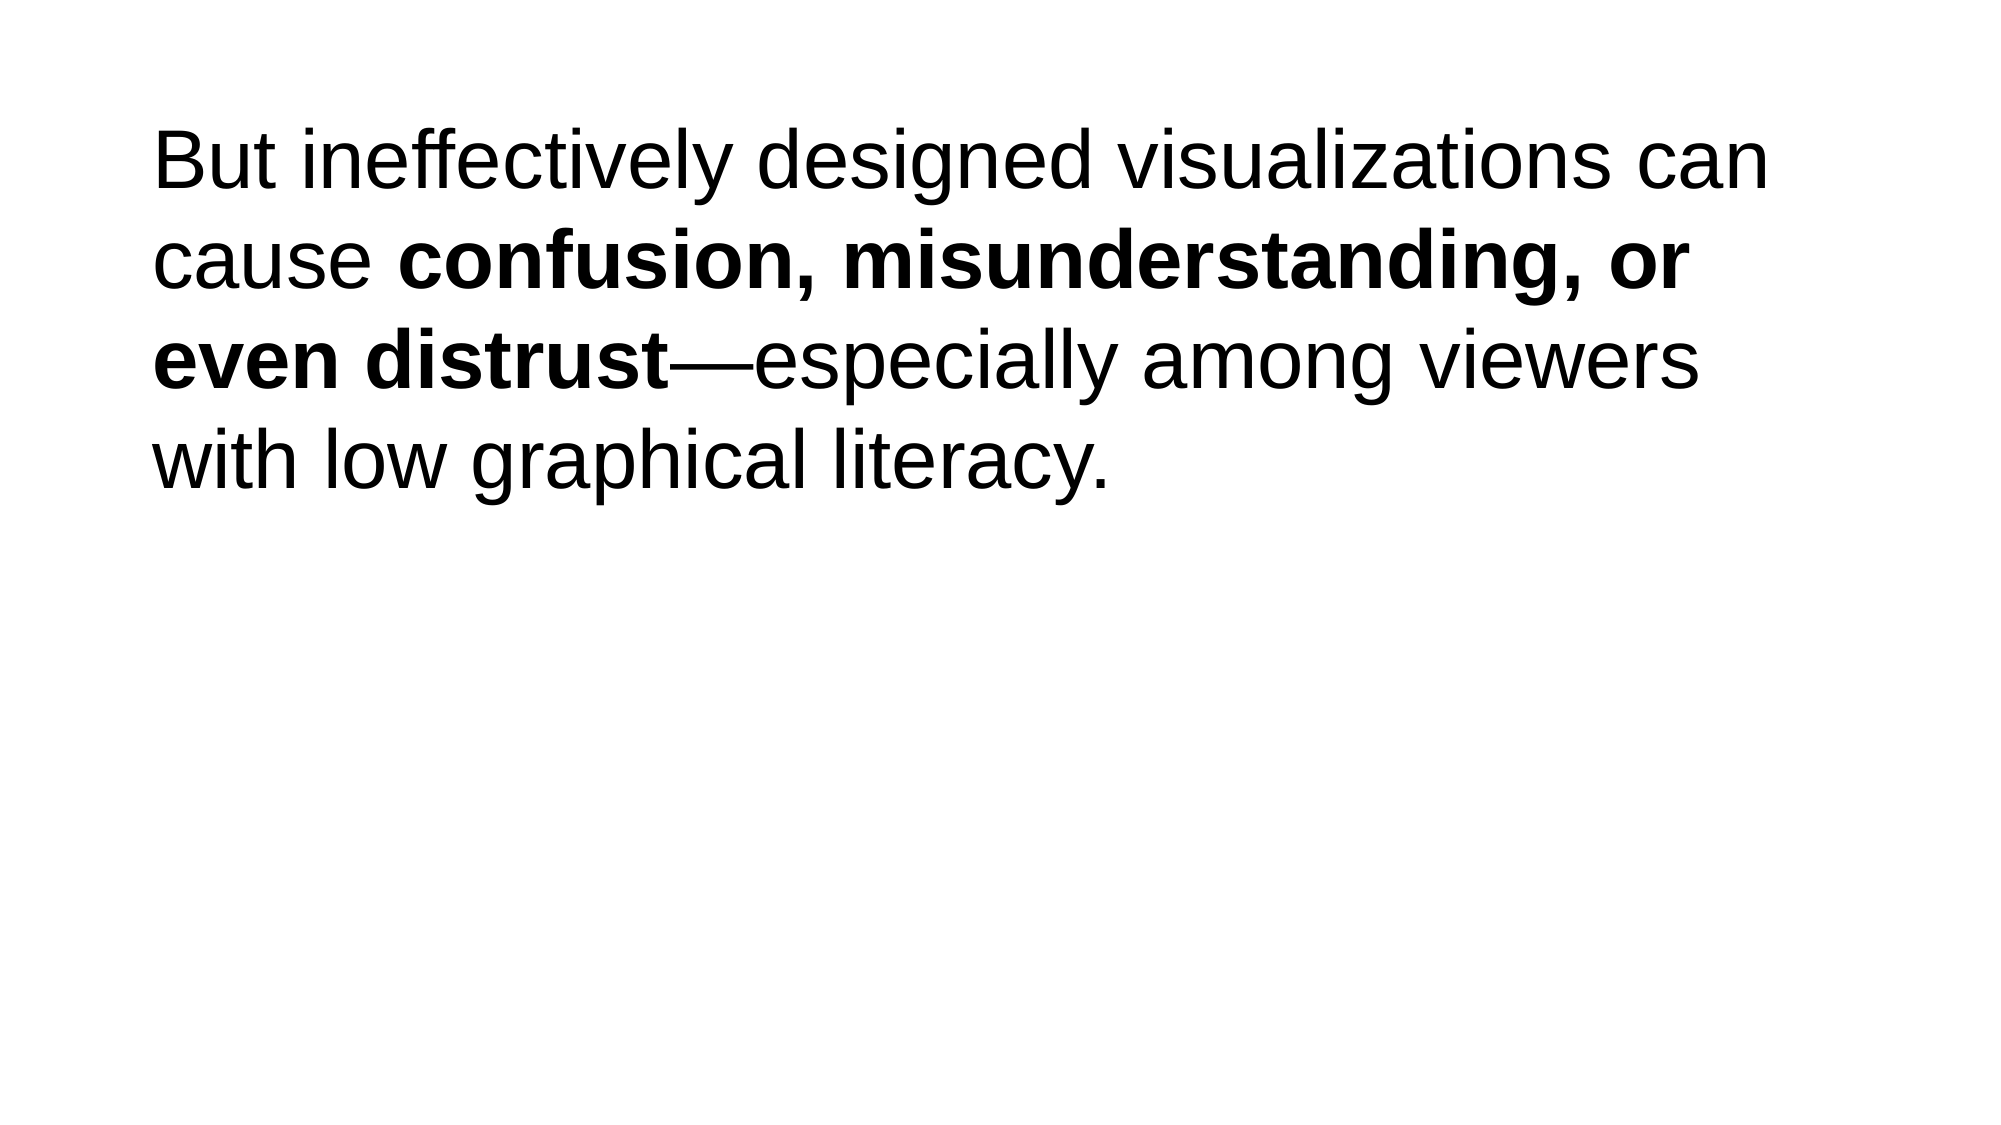

But ineffectively designed visualizations can cause confusion, misunderstanding, or even distrust—especially among viewers with low graphical literacy.